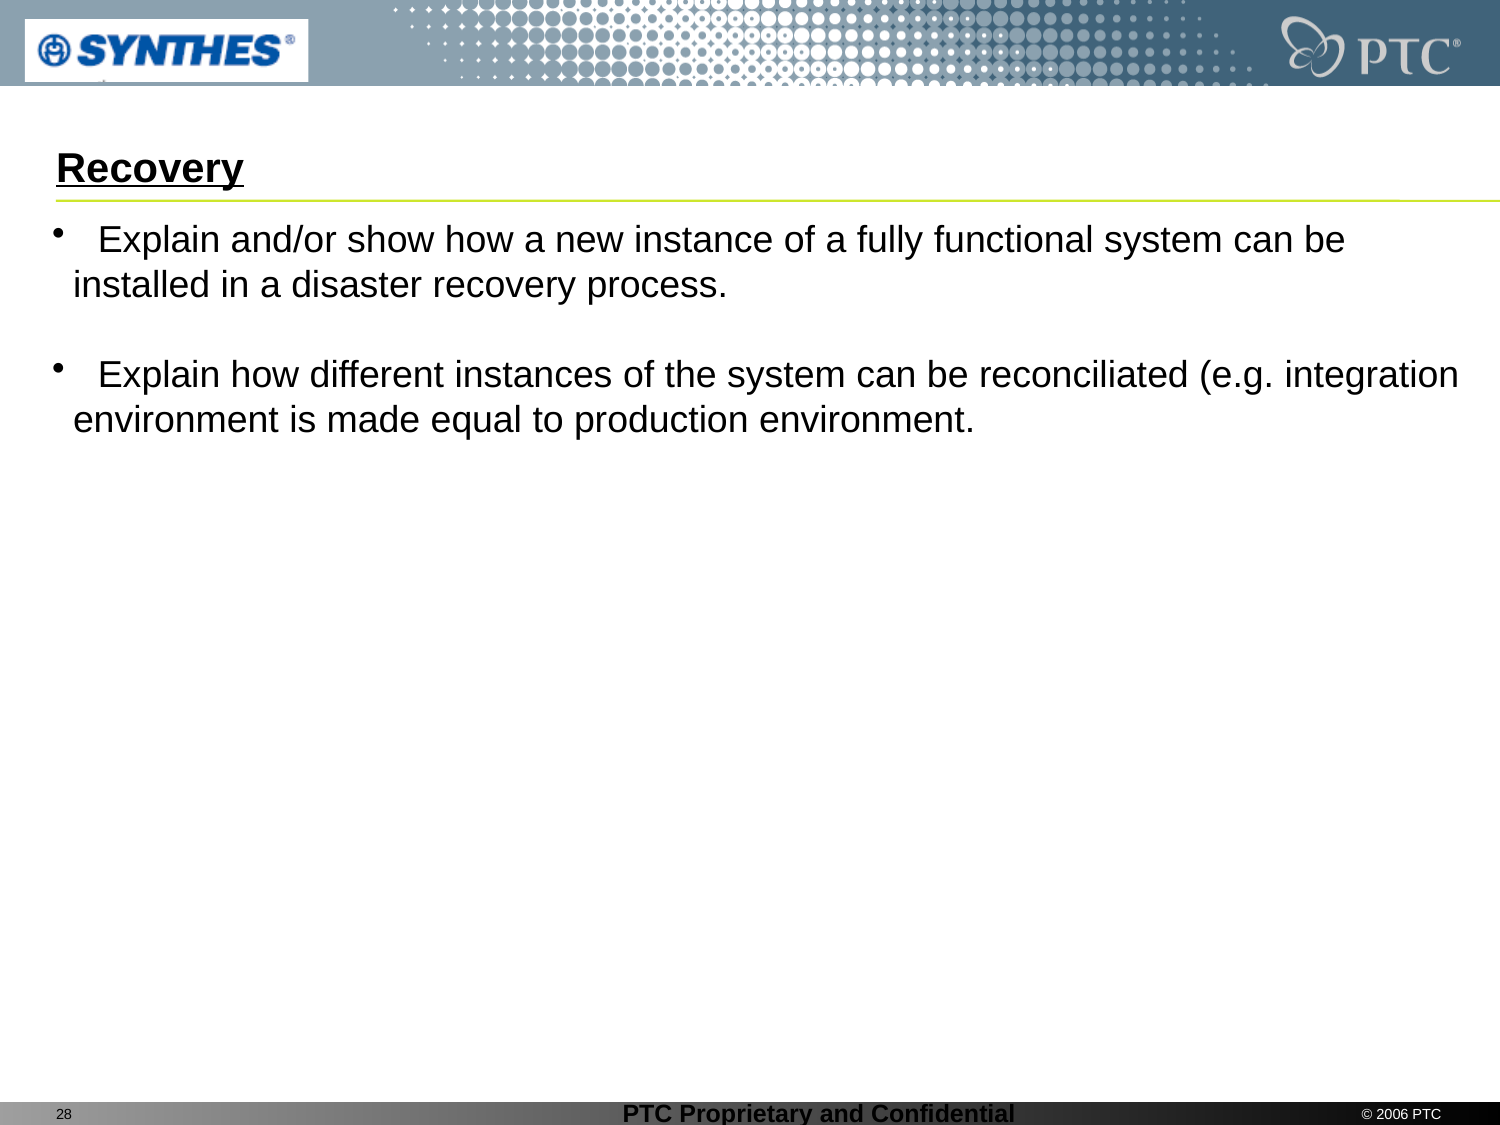

# Recovery
 Explain and/or show how a new instance of a fully functional system can be
  installed in a disaster recovery process.

 Explain how different instances of the system can be reconciliated (e.g. integration
  environment is made equal to production environment.
28
© 2006 PTC